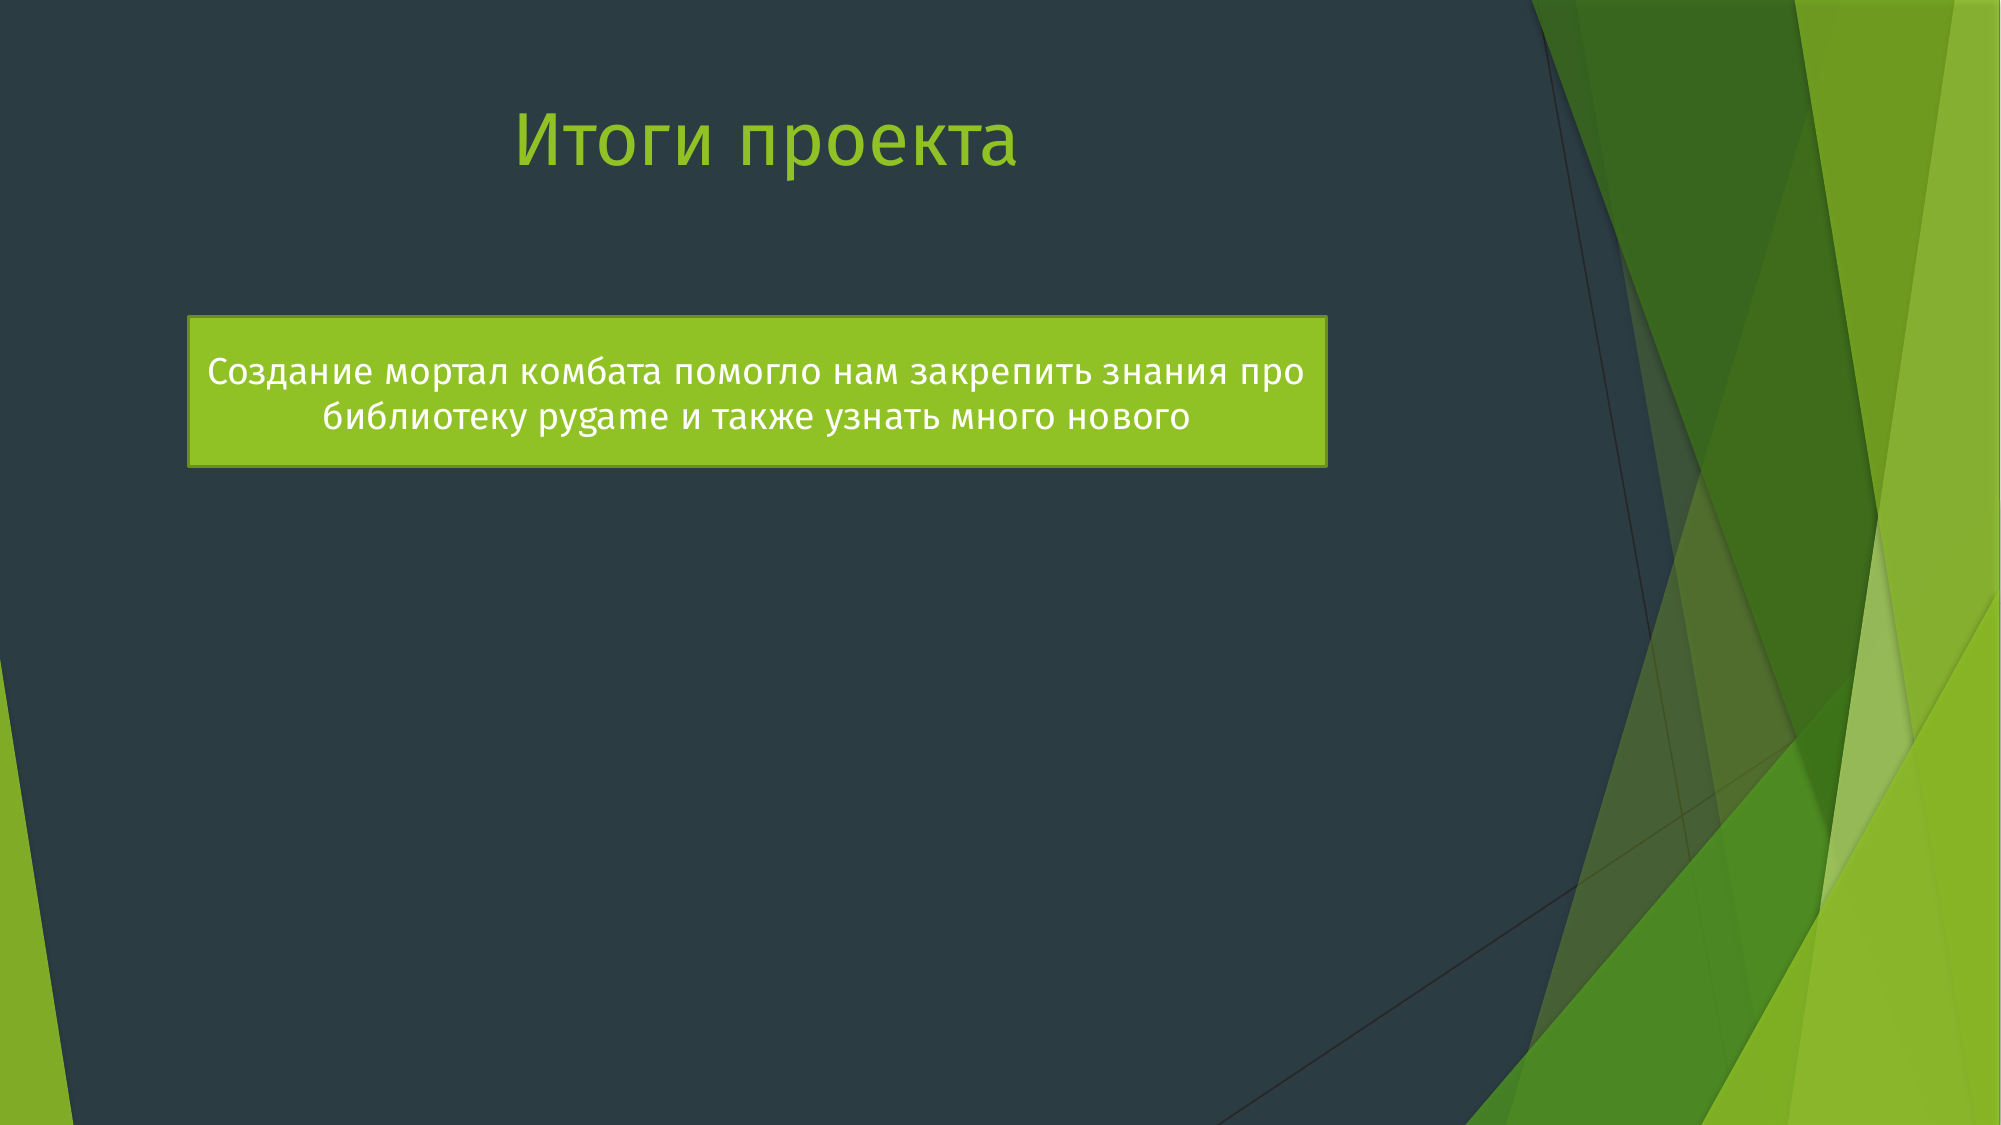

# Итоги проекта
Создание мортал комбата помогло нам закрепить знания про библиотеку pygame и также узнать много нового